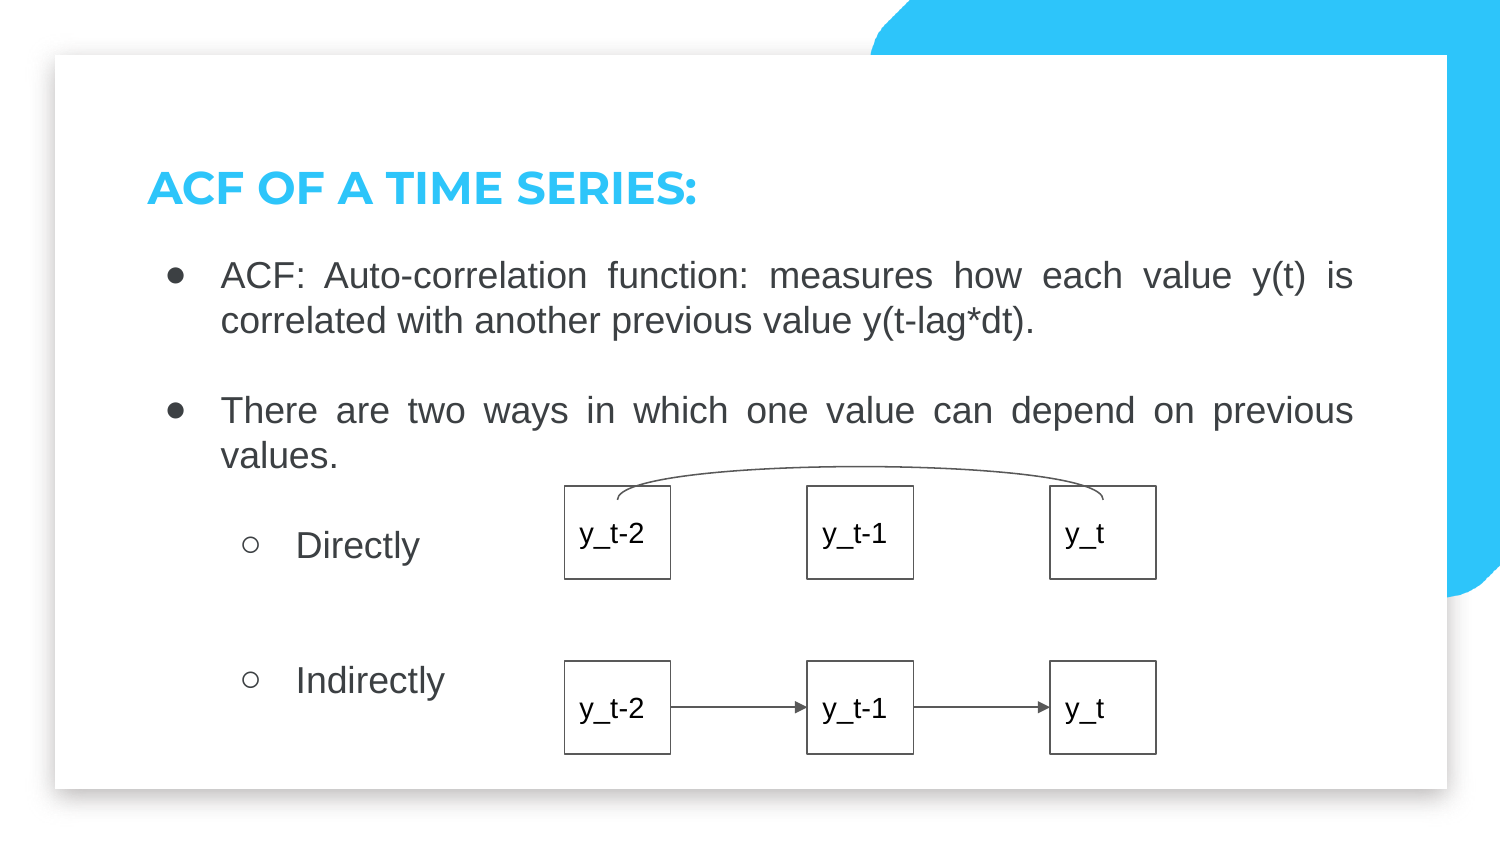

ACF OF A TIME SERIES:
ACF: Auto-correlation function: measures how each value y(t) is correlated with another previous value y(t-lag*dt).

There are two ways in which one value can depend on previous values.

Directly

Indirectly

y_t-2
y_t-1
y_t

y_t-2
y_t-1
y_t